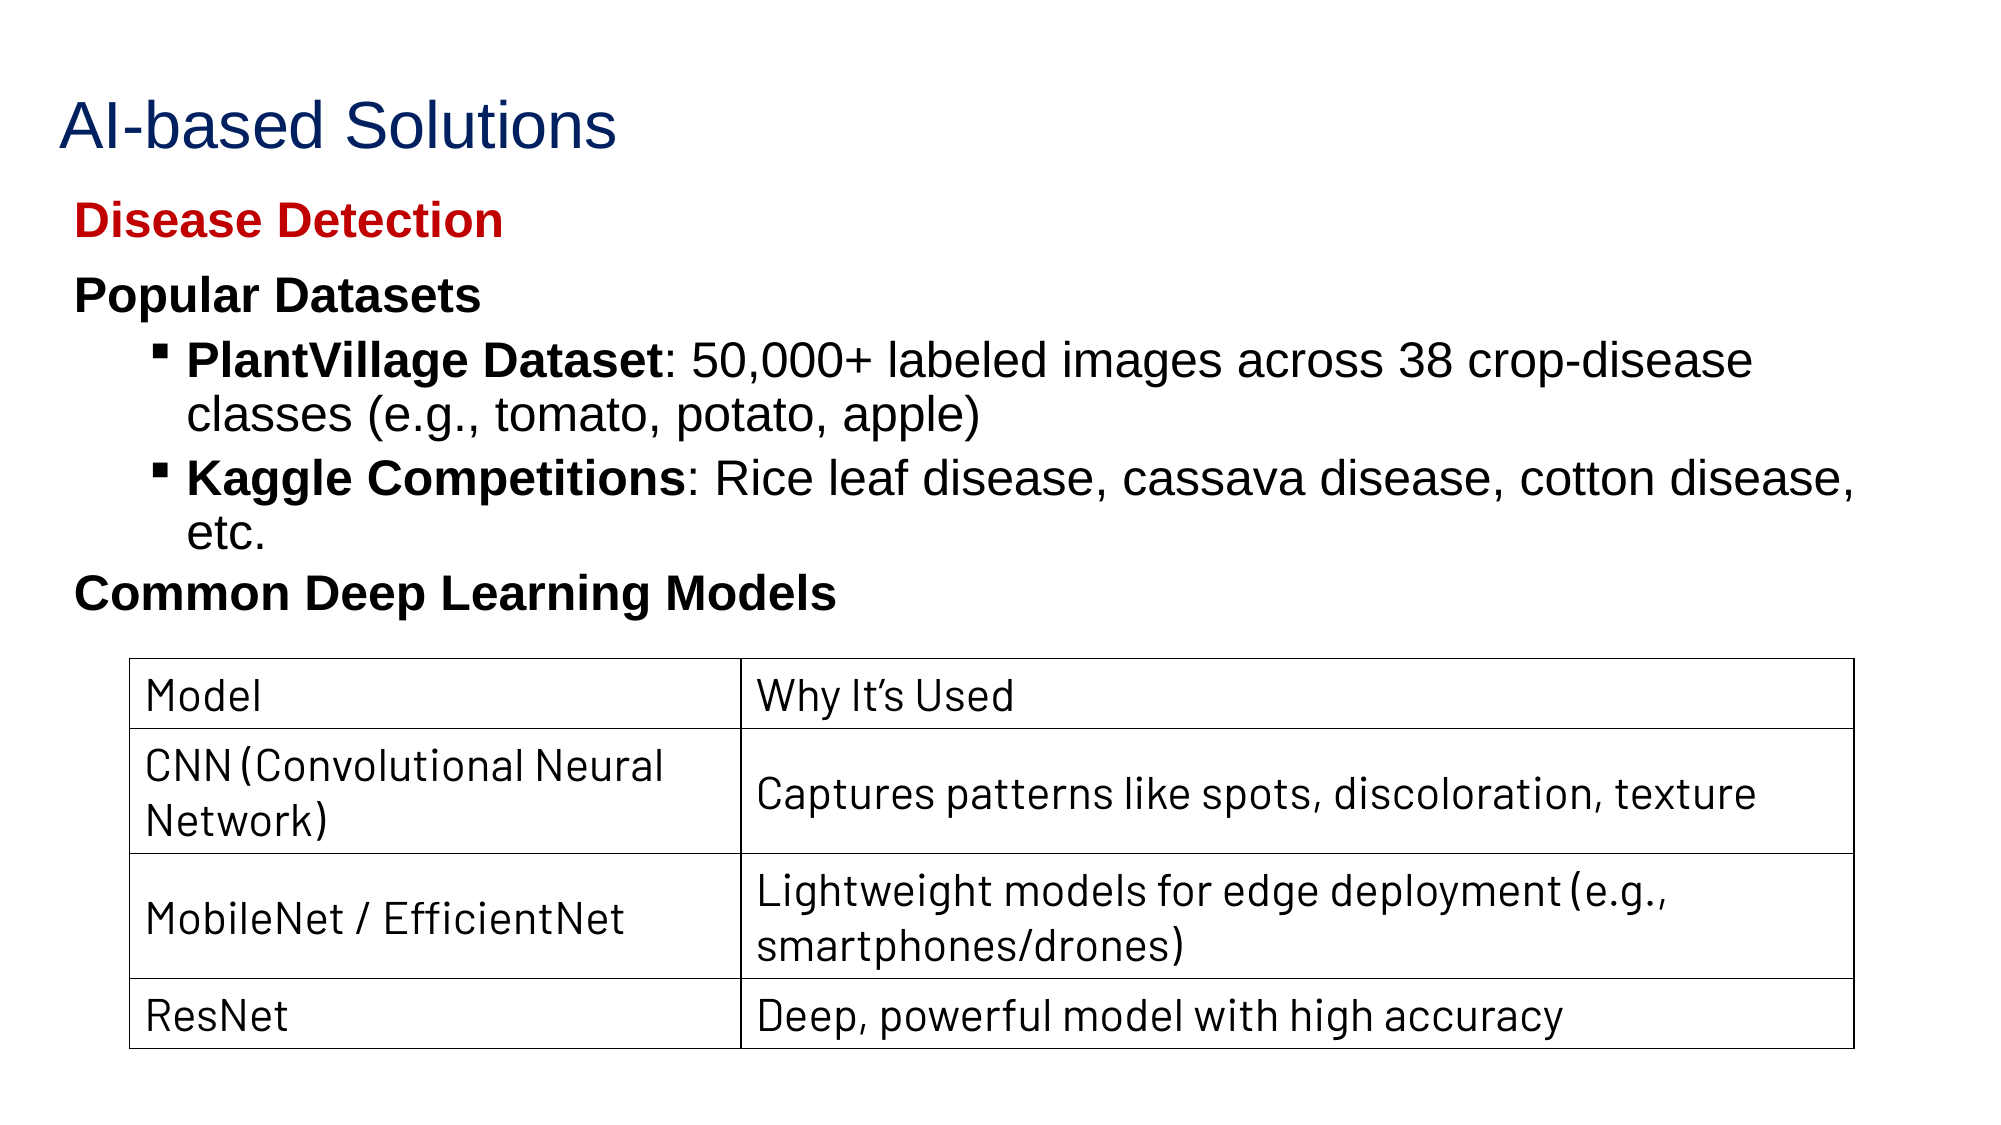

# AI-based Solutions
Disease Detection
Popular Datasets
PlantVillage Dataset: 50,000+ labeled images across 38 crop-disease classes (e.g., tomato, potato, apple)
Kaggle Competitions: Rice leaf disease, cassava disease, cotton disease, etc.
Common Deep Learning Models

| Model | Why It’s Used |
| --- | --- |
| CNN (Convolutional Neural Network) | Captures patterns like spots, discoloration, texture |
| MobileNet / EfficientNet | Lightweight models for edge deployment (e.g., smartphones/drones) |
| ResNet | Deep, powerful model with high accuracy |